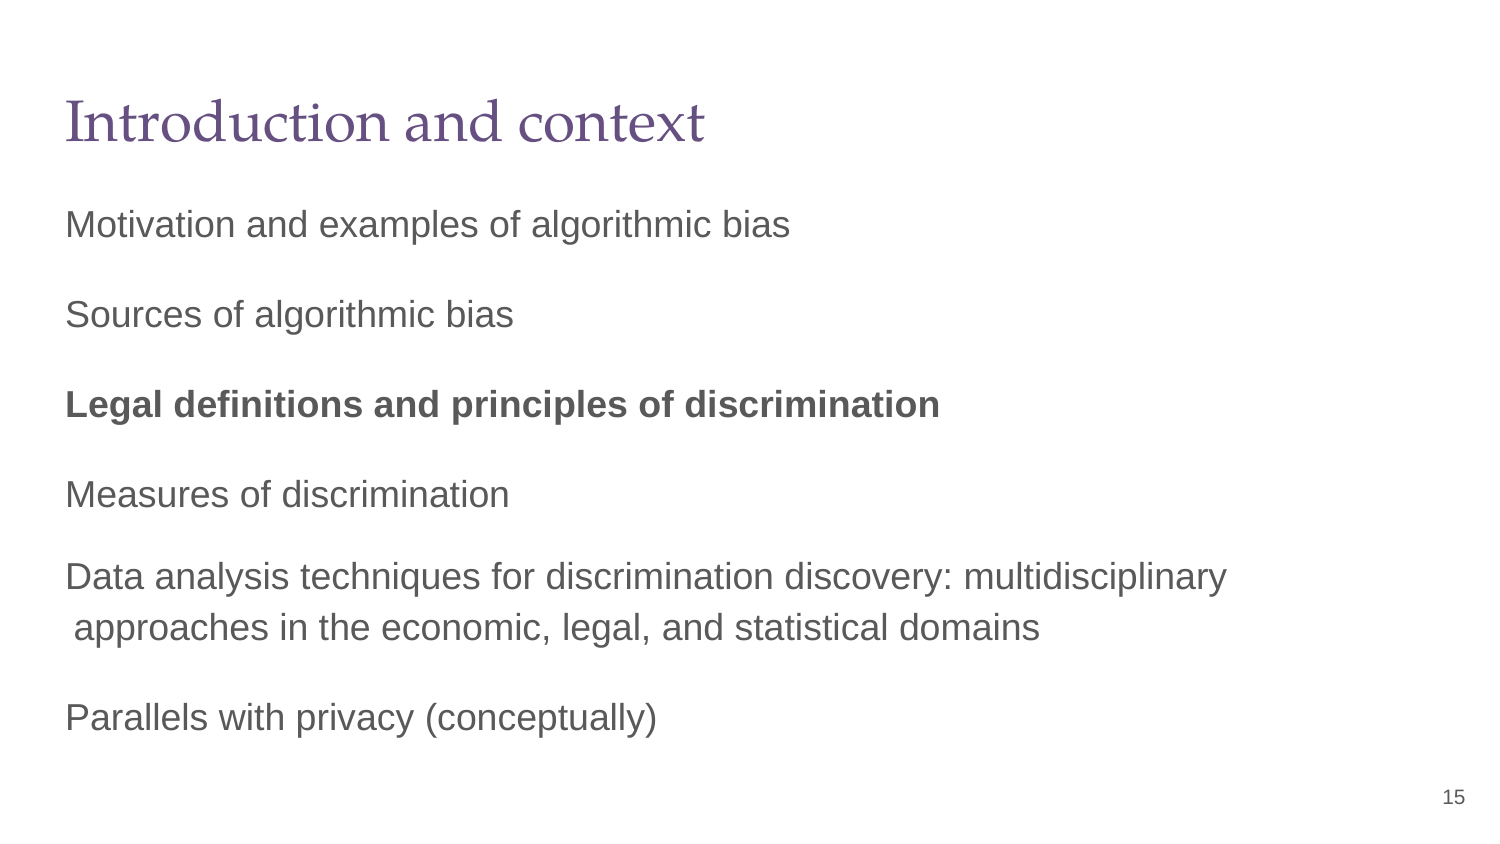

# Introduction and context
Motivation and examples of algorithmic bias

Sources of algorithmic bias

Legal definitions and principles of discrimination

Measures of discrimination
Data analysis techniques for discrimination discovery: multidisciplinary  approaches in the economic, legal, and statistical domains

Parallels with privacy (conceptually)
15